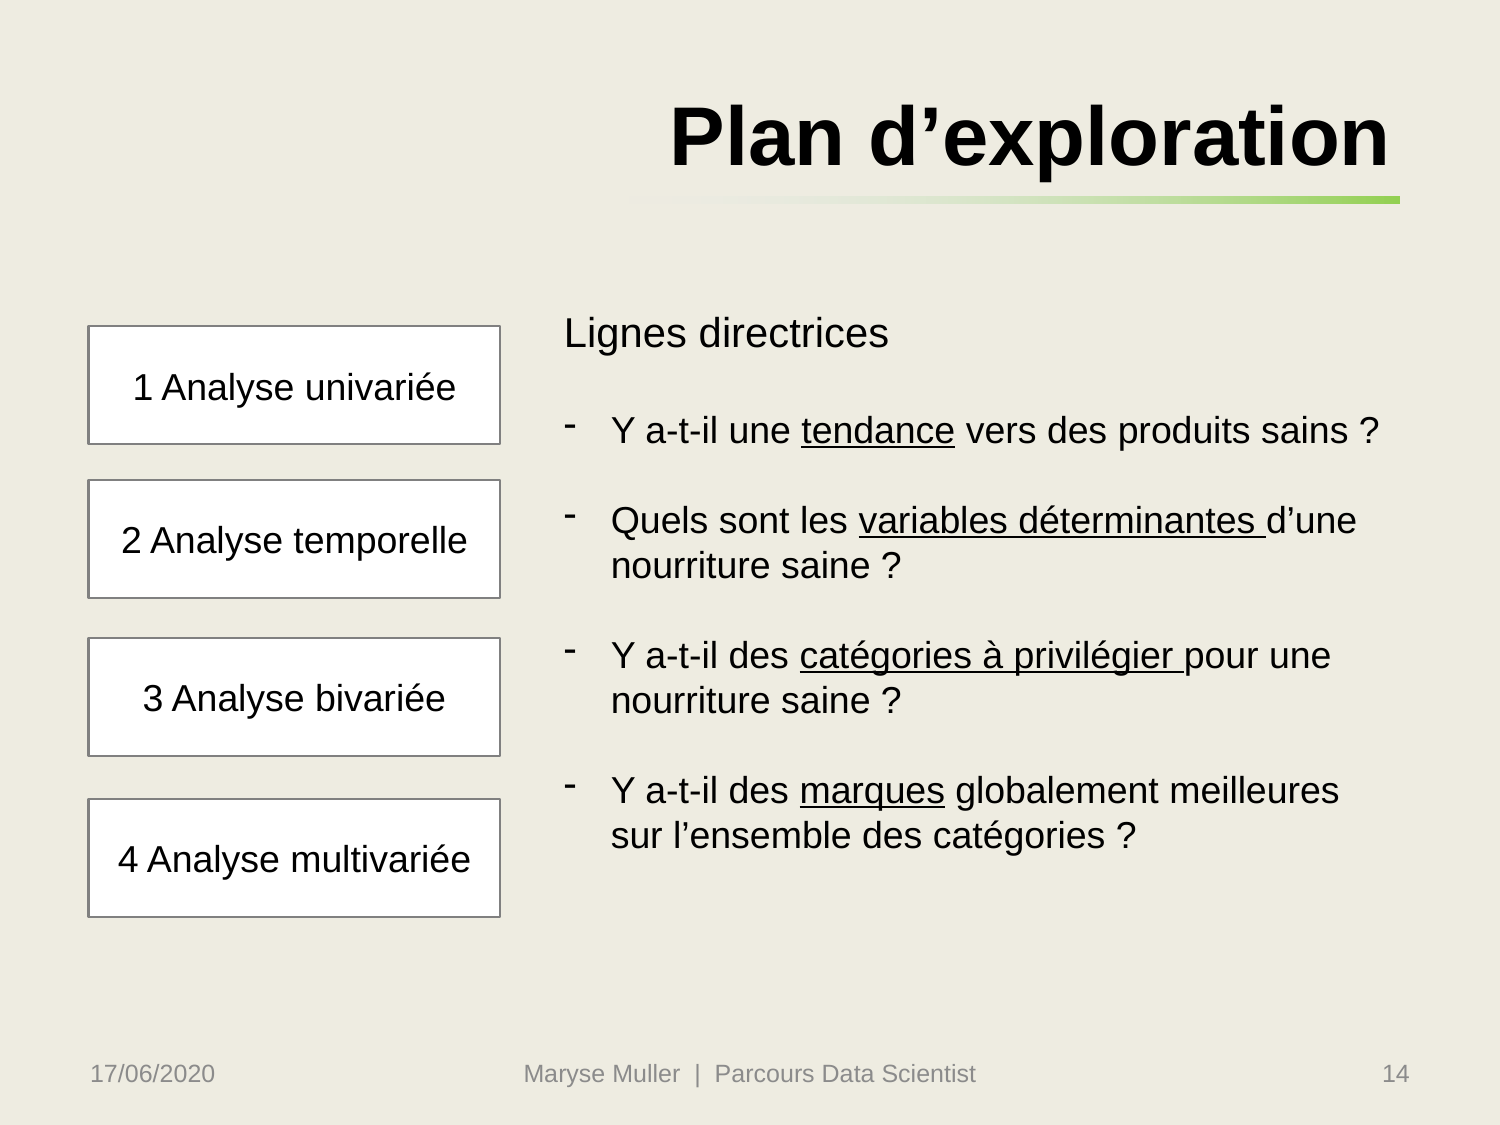

# Plan d’exploration
1 Analyse univariée
2 Analyse temporelle
   Analyse bivariée
     corrélations
quantitatif vs. catégoriel
quantitatif vs. quantitatif
   Analyse multivariée
5	PCA
6	clustering

Lignes directrices

Y a-t-il une tendance vers des produits sains ?

Quels sont les variables déterminantes d’une nourriture saine ?

Y a-t-il des catégories à privilégier pour une nourriture saine ?

Y a-t-il des marques globalement meilleures sur l’ensemble des catégories ?
1 Analyse univariée
2 Analyse temporelle
3 Analyse bivariée
4 Analyse multivariée
17/06/2020
Maryse Muller  |  Parcours Data Scientist
14